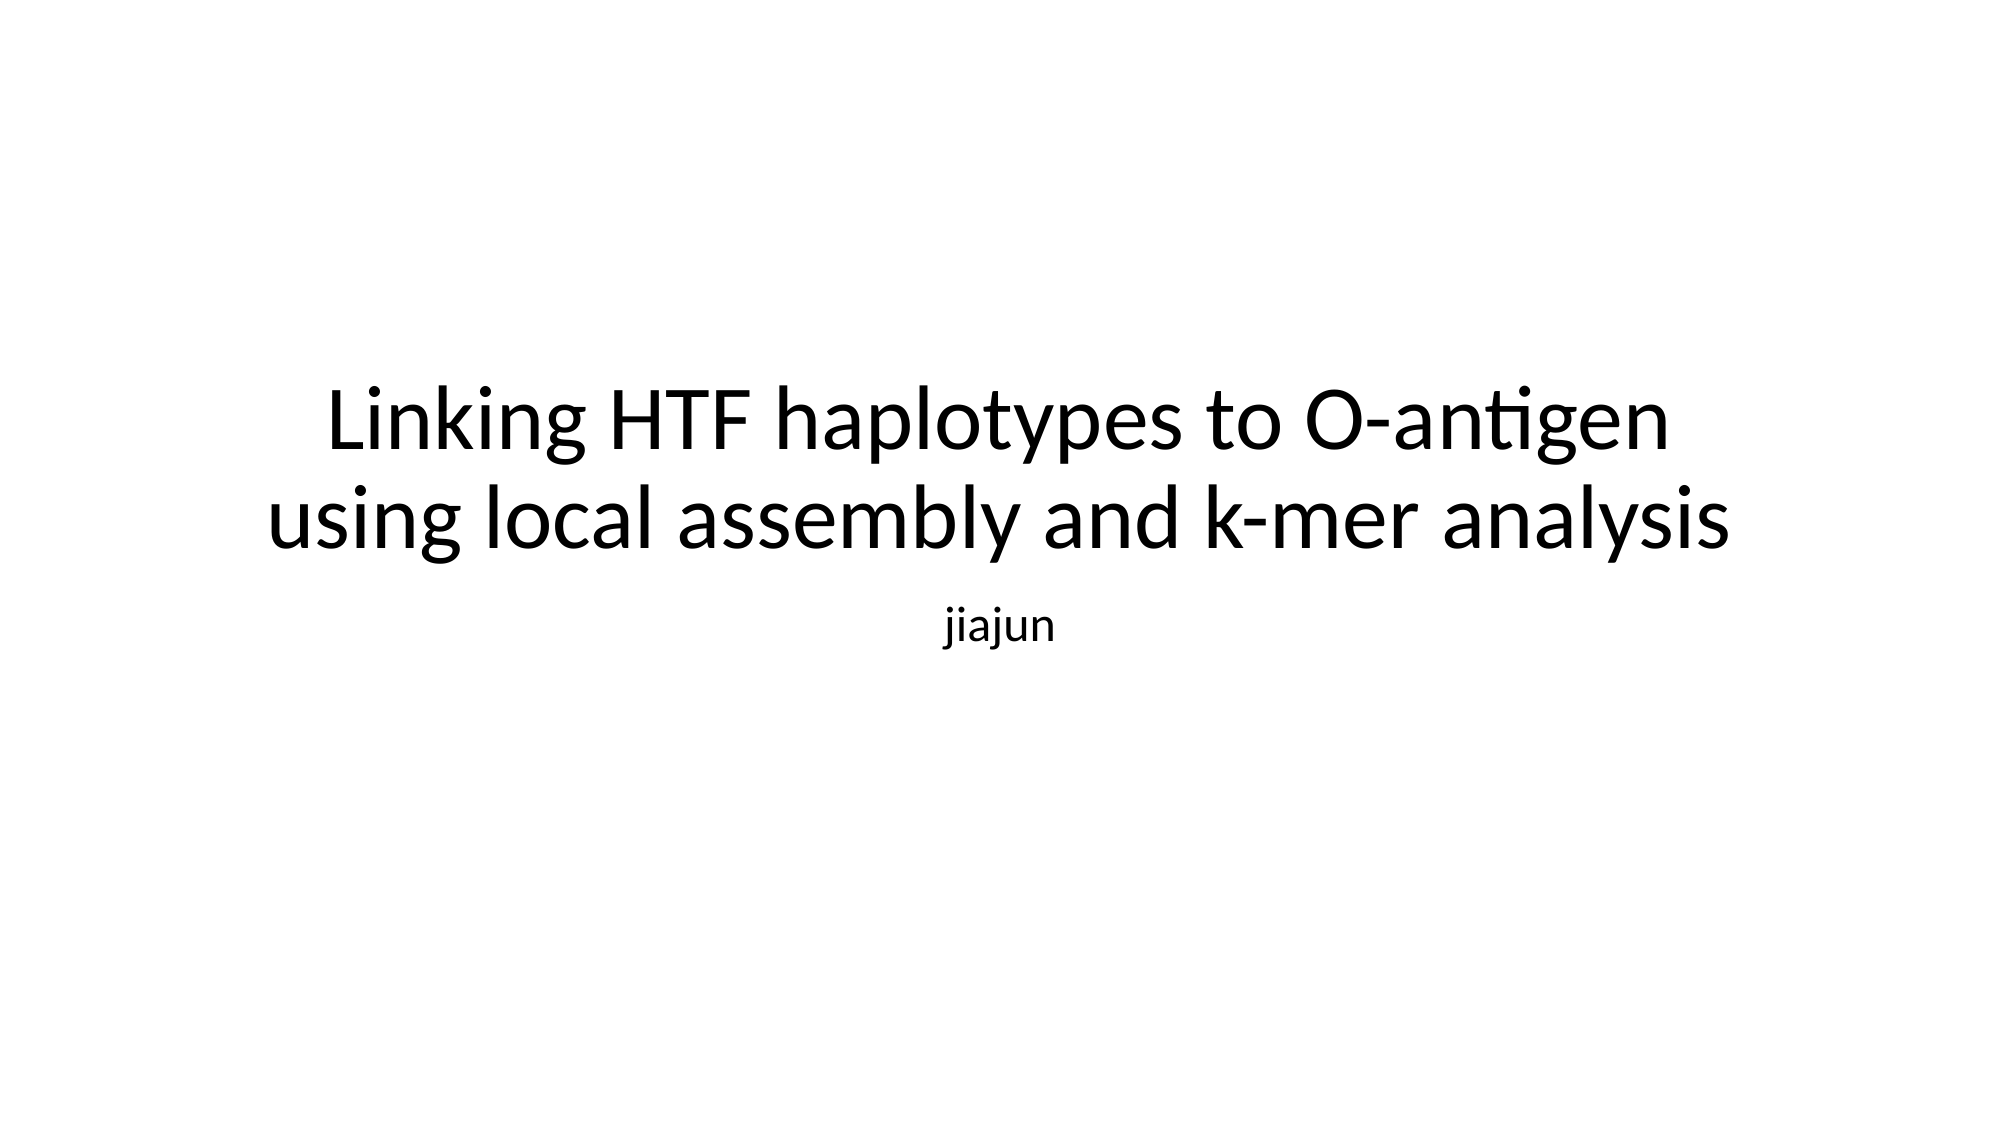

# Linking HTF haplotypes to O-antigen using local assembly and k-mer analysis
jiajun